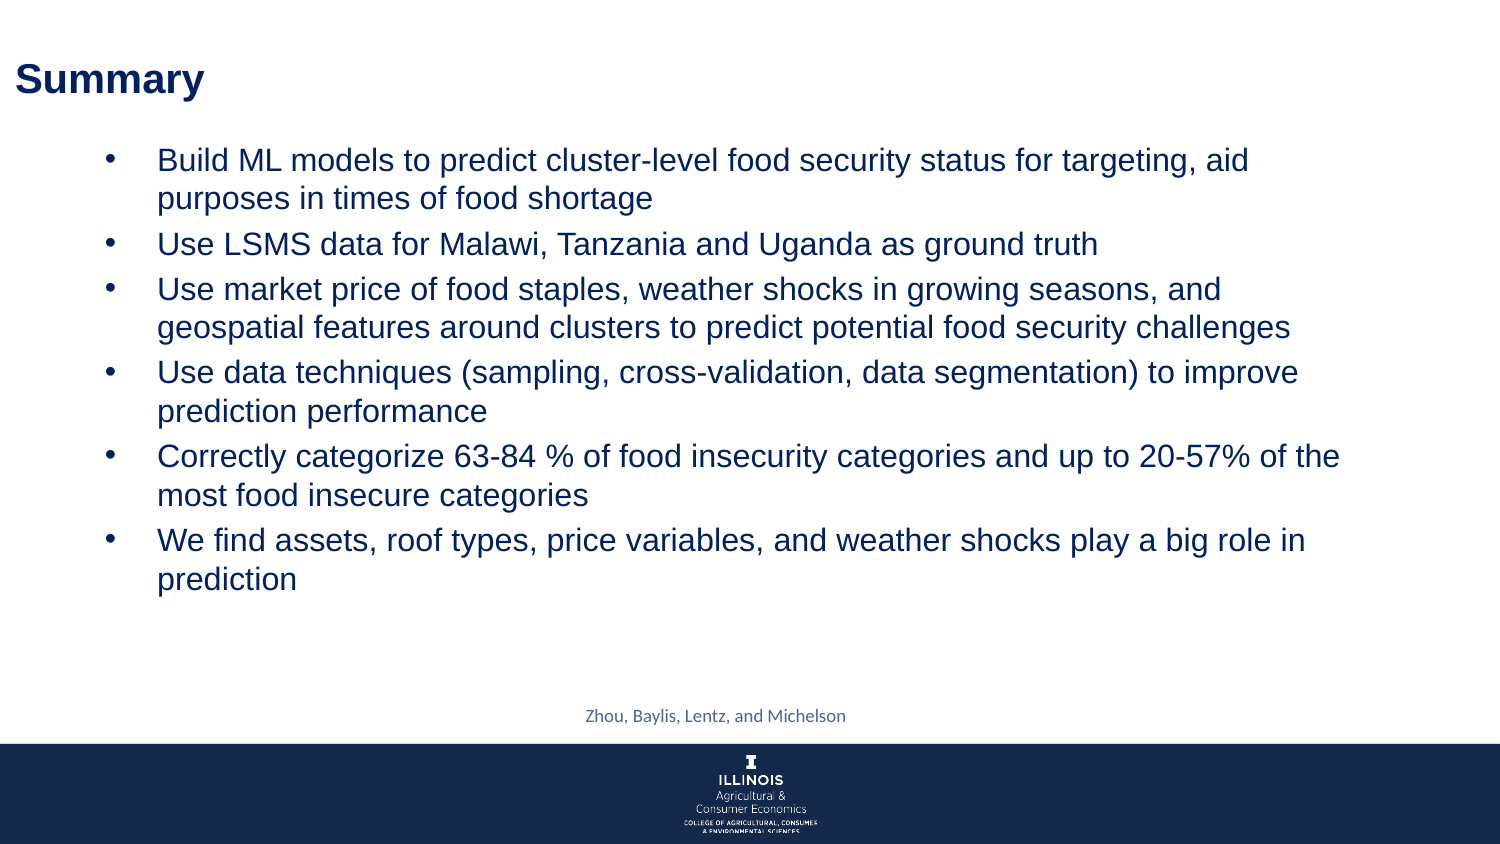

Summary
Build ML models to predict cluster-level food security status for targeting, aid purposes in times of food shortage
Use LSMS data for Malawi, Tanzania and Uganda as ground truth
Use market price of food staples, weather shocks in growing seasons, and geospatial features around clusters to predict potential food security challenges
Use data techniques (sampling, cross-validation, data segmentation) to improve prediction performance
Correctly categorize 63-84 % of food insecurity categories and up to 20-57% of the most food insecure categories
We find assets, roof types, price variables, and weather shocks play a big role in prediction
Zhou, Baylis, Lentz, and Michelson